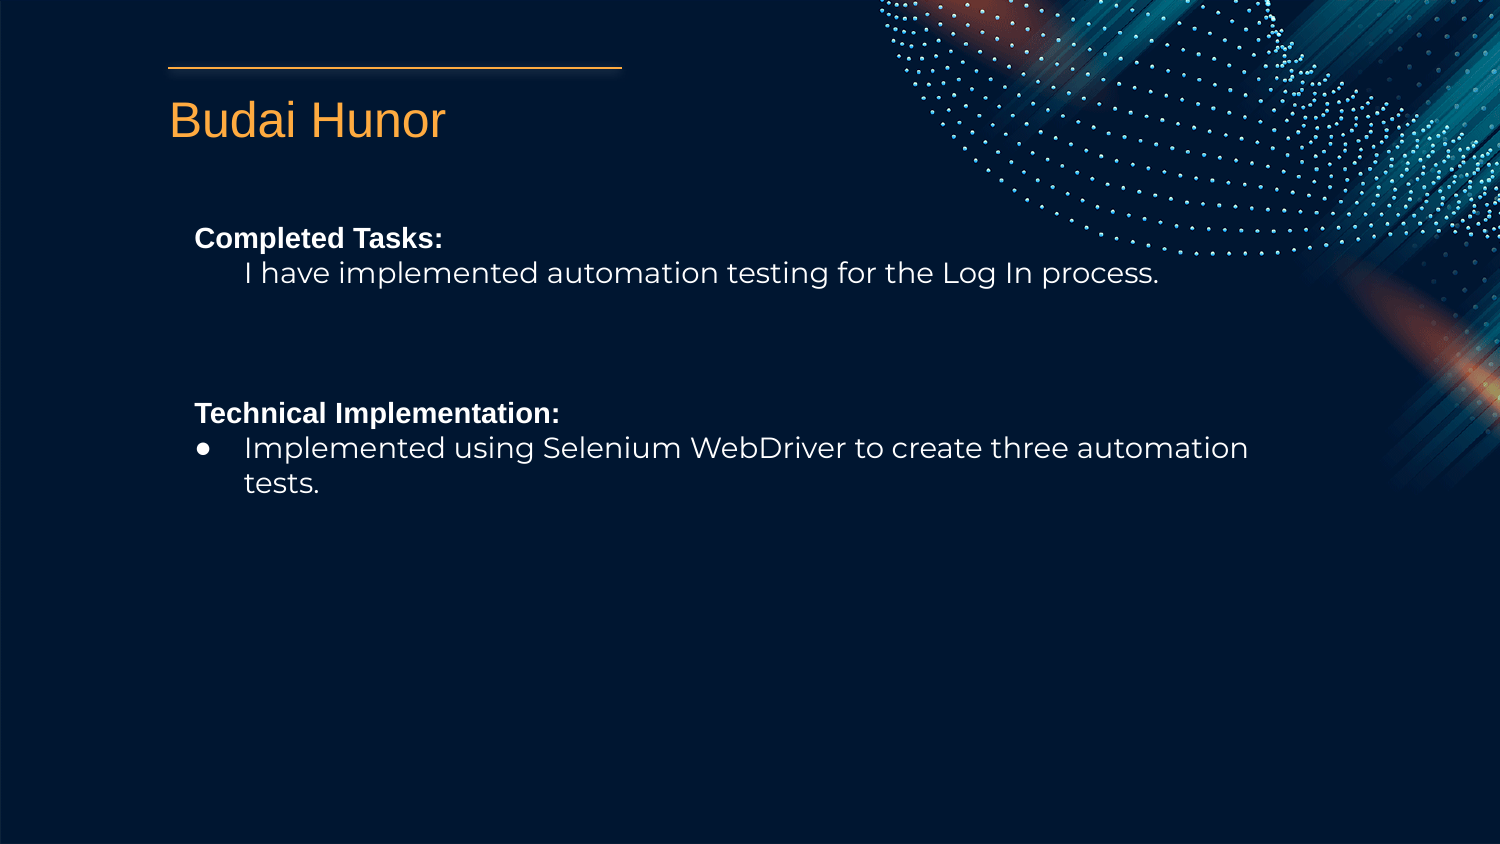

# Budai Hunor
Completed Tasks:
I have implemented automation testing for the Log In process.

Technical Implementation:
Implemented using Selenium WebDriver to create three automation tests.